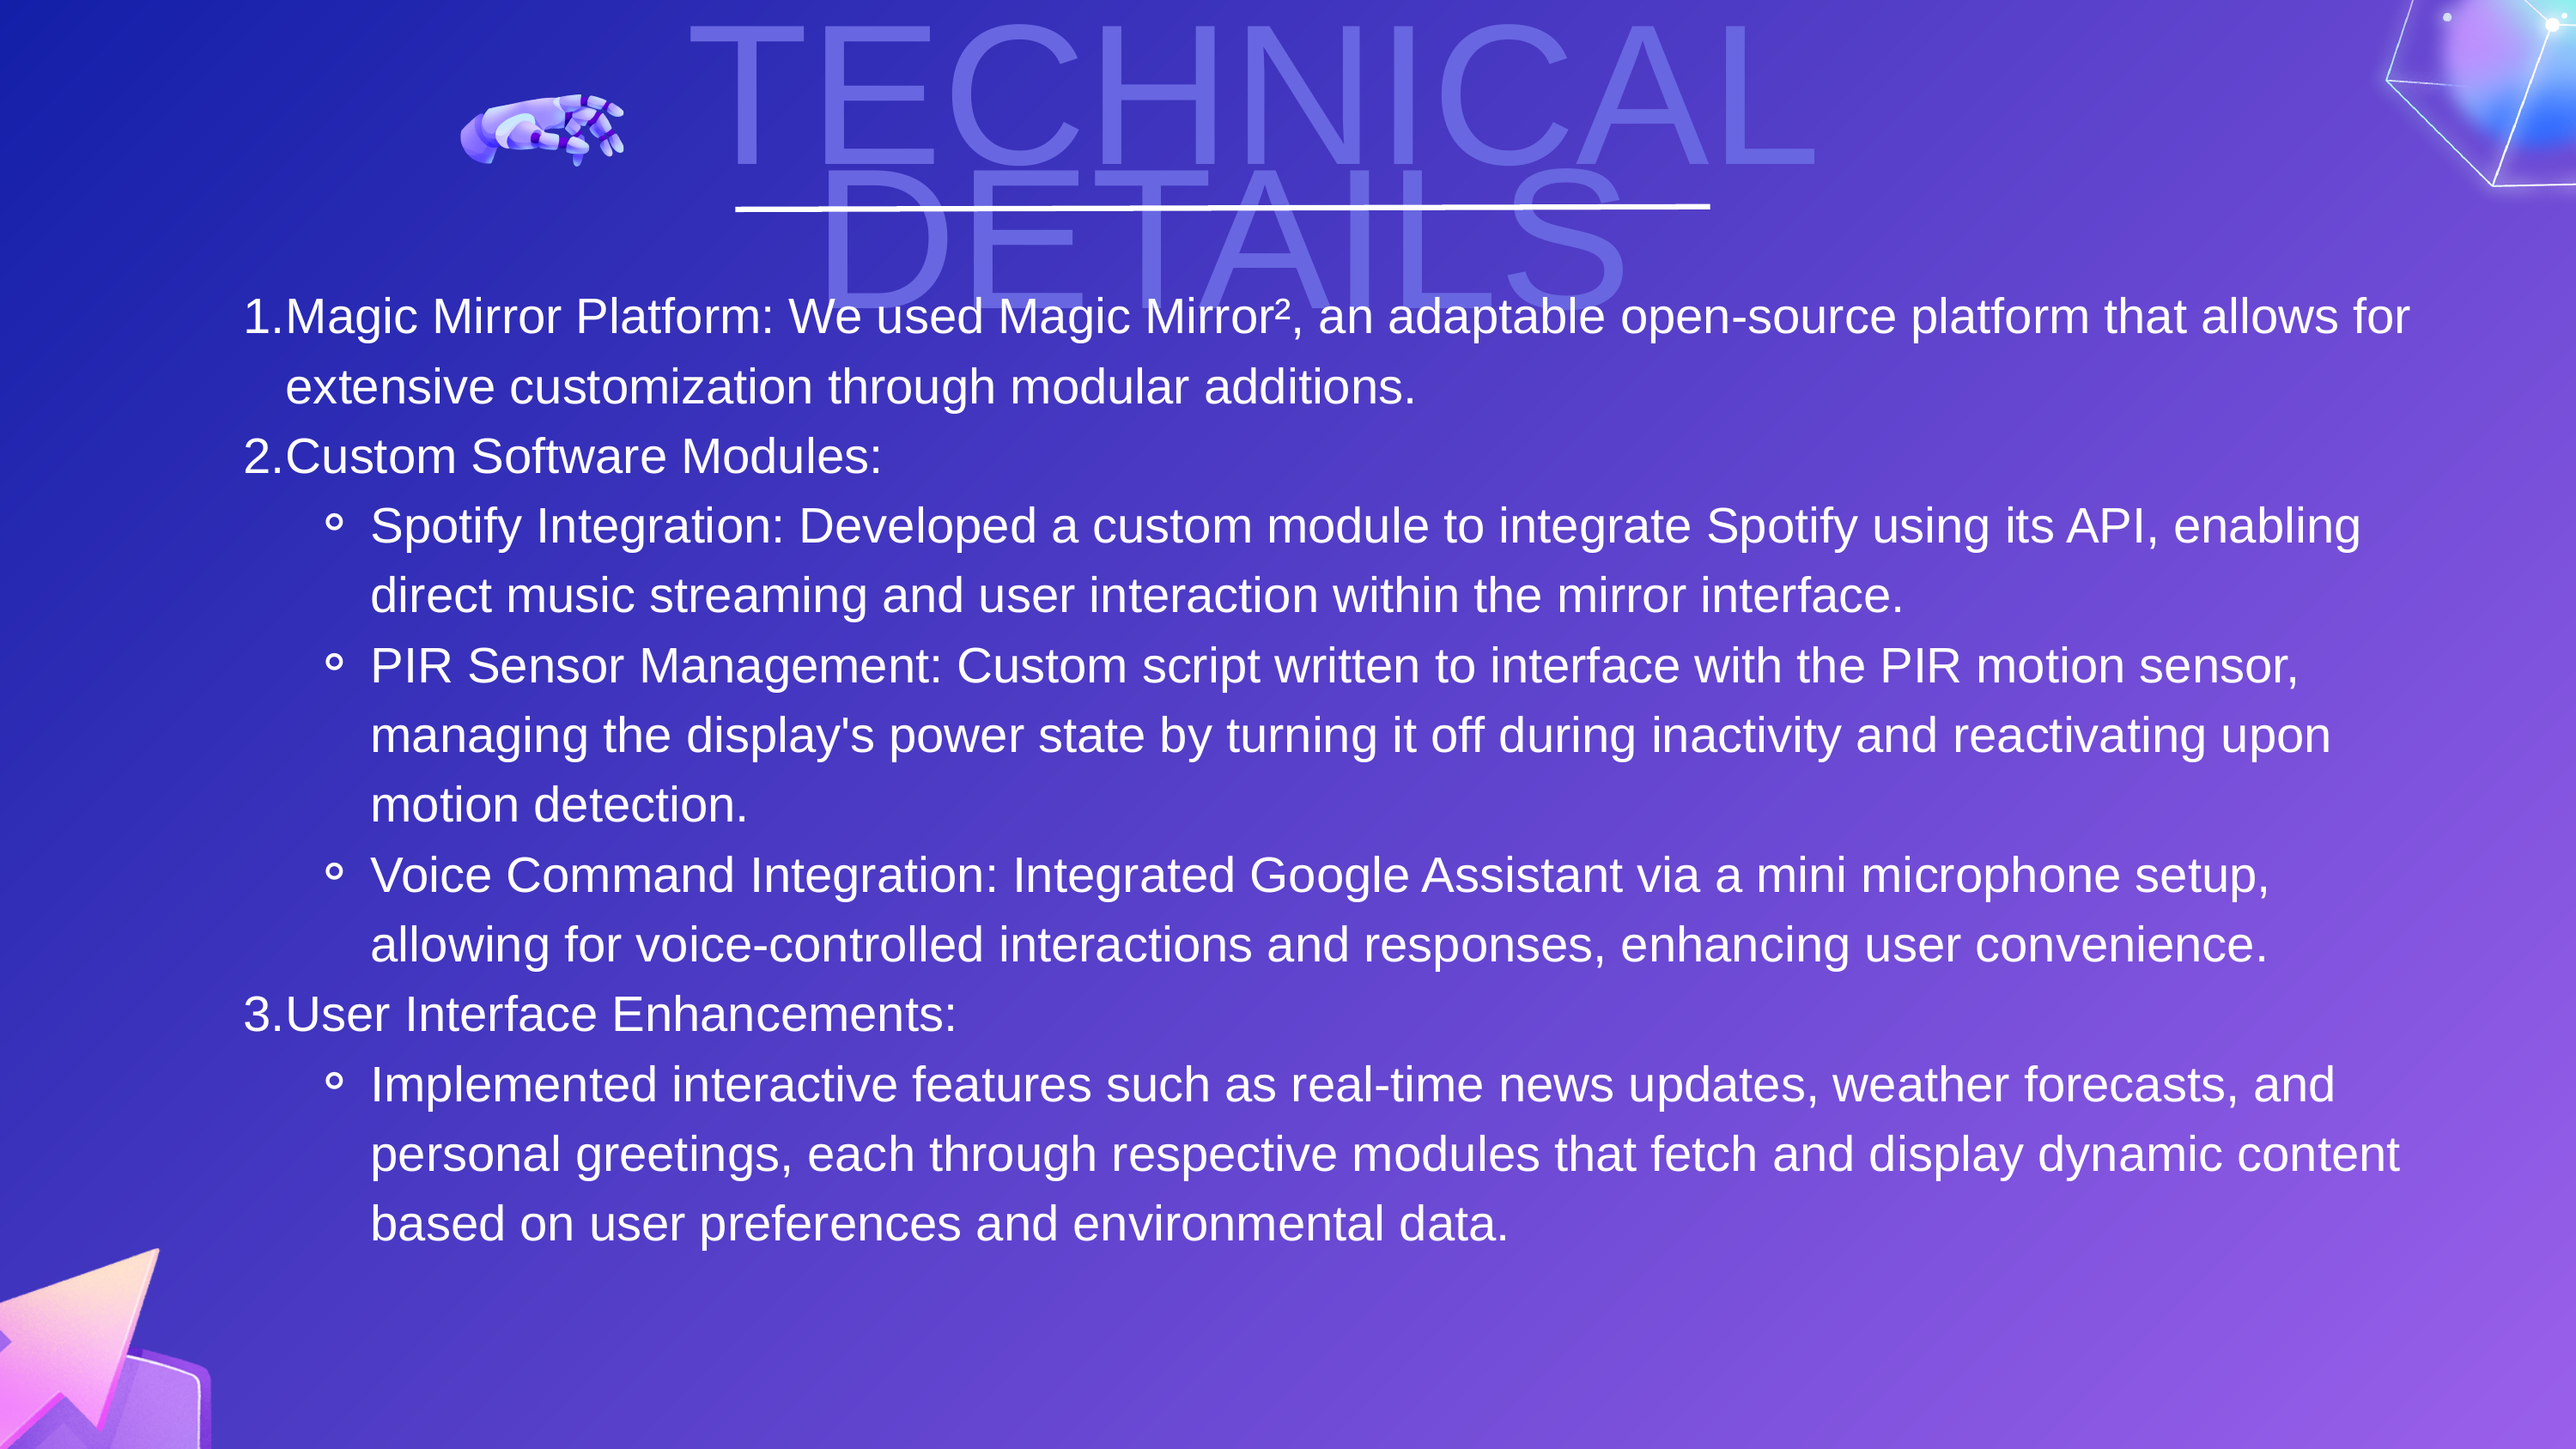

TECHNICAL DETAILS

Magic Mirror Platform: We used Magic Mirror², an adaptable open-source platform that allows for extensive customization through modular additions.
Custom Software Modules:
Spotify Integration: Developed a custom module to integrate Spotify using its API, enabling direct music streaming and user interaction within the mirror interface.
PIR Sensor Management: Custom script written to interface with the PIR motion sensor, managing the display's power state by turning it off during inactivity and reactivating upon motion detection.
Voice Command Integration: Integrated Google Assistant via a mini microphone setup, allowing for voice-controlled interactions and responses, enhancing user convenience.
User Interface Enhancements:
Implemented interactive features such as real-time news updates, weather forecasts, and personal greetings, each through respective modules that fetch and display dynamic content based on user preferences and environmental data.